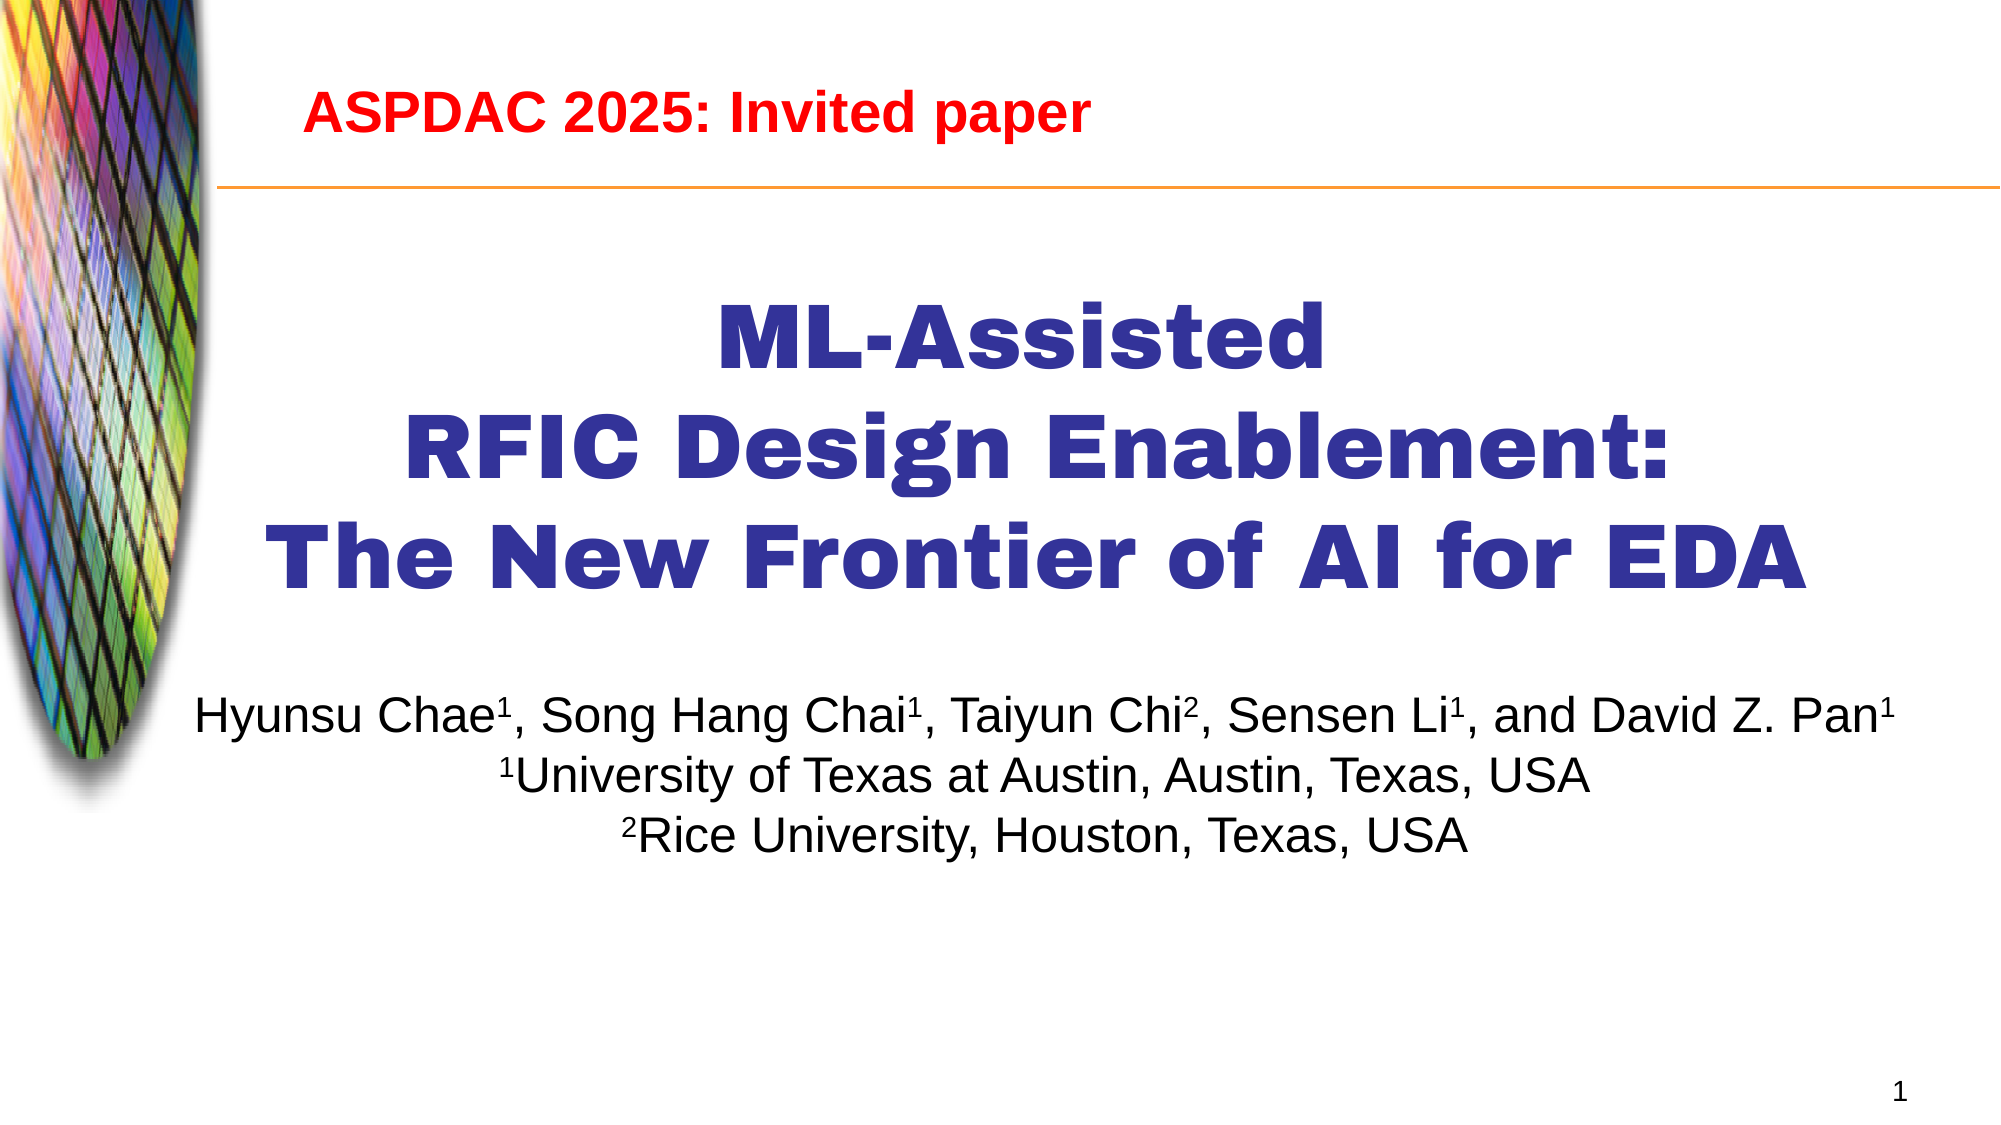

ASPDAC 2025: Invited paper

# ML-Assisted
RFIC Design Enablement:
The New Frontier of AI for EDA
Hyunsu Chae1, Song Hang Chai1, Taiyun Chi2, Sensen Li1, and David Z. Pan1
1University of Texas at Austin, Austin, Texas, USA
2Rice University, Houston, Texas, USA

1